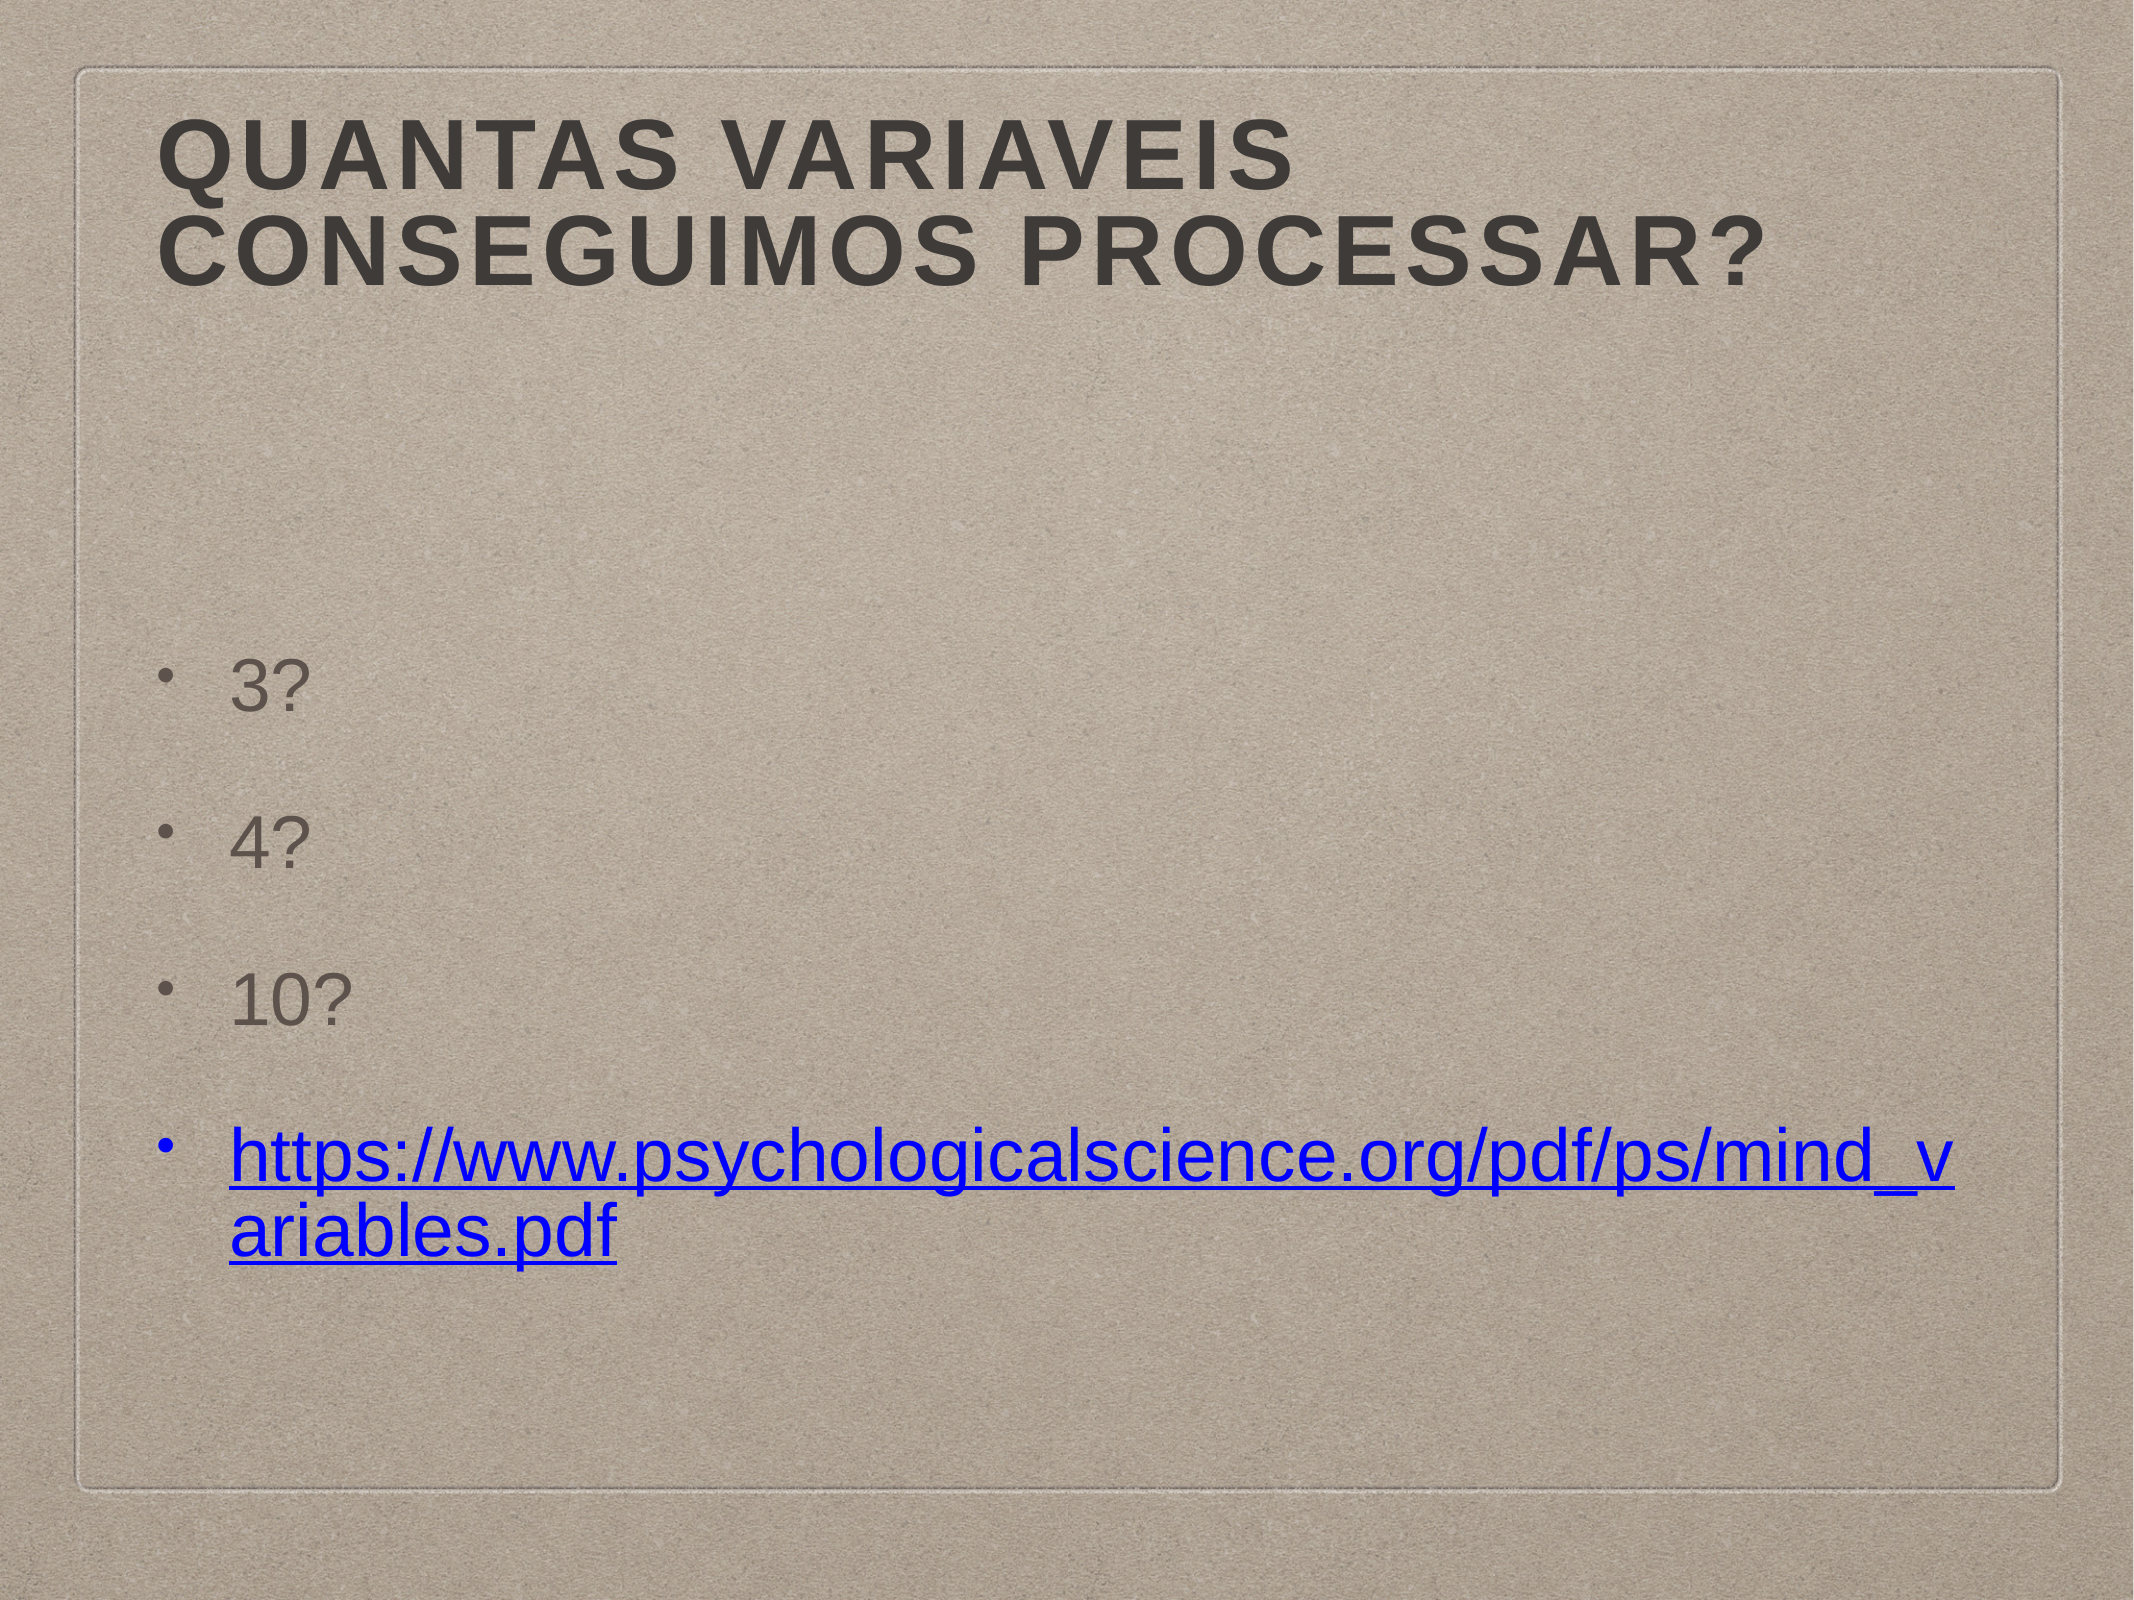

# QUANTAS VARIAVEIS CONSEGUIMOS PROCESSAR?
3?
4?
10?
https://www.psychologicalscience.org/pdf/ps/mind_variables.pdf